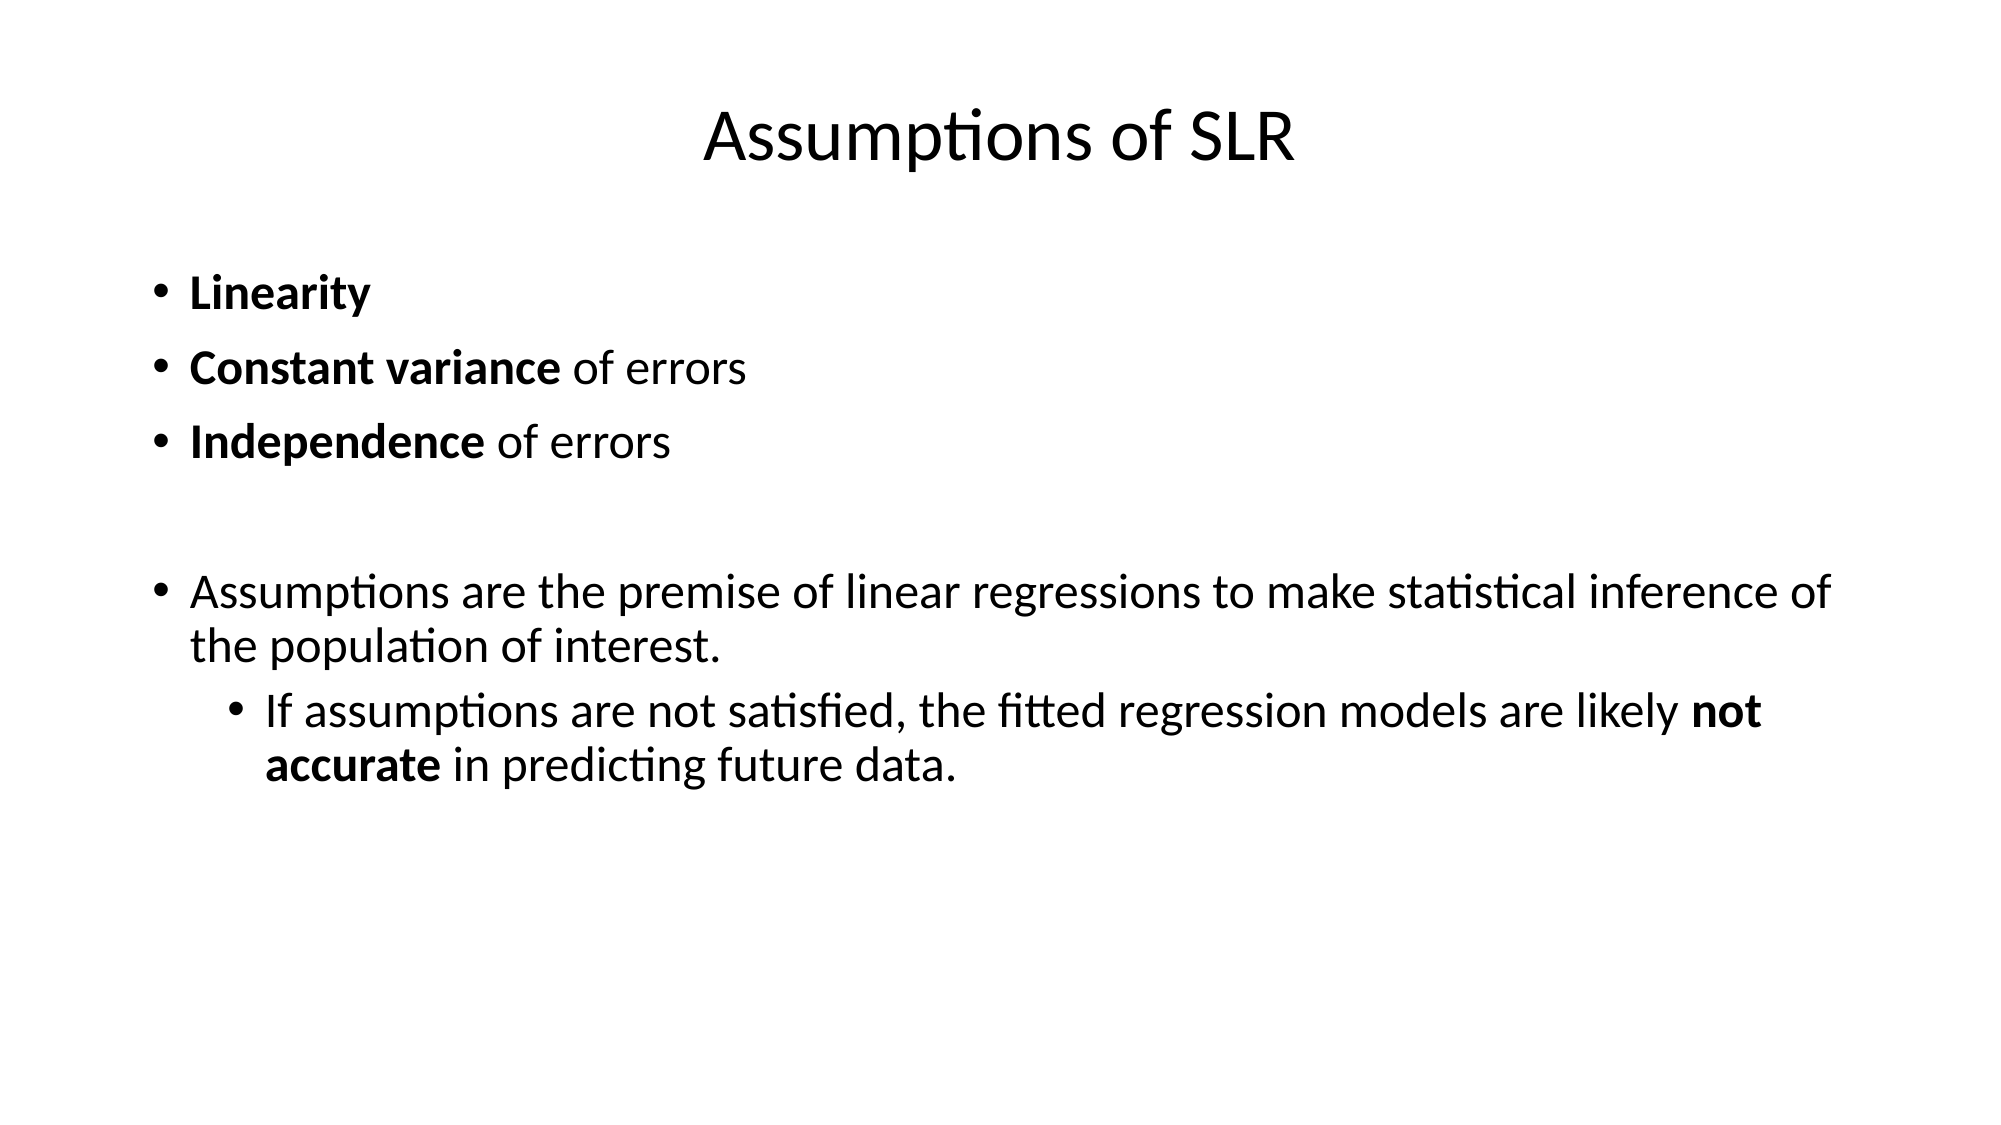

# Assumptions of SLR
Linearity
Constant variance of errors
Independence of errors

Assumptions are the premise of linear regressions to make statistical inference of the population of interest.
If assumptions are not satisfied, the fitted regression models are likely not accurate in predicting future data.